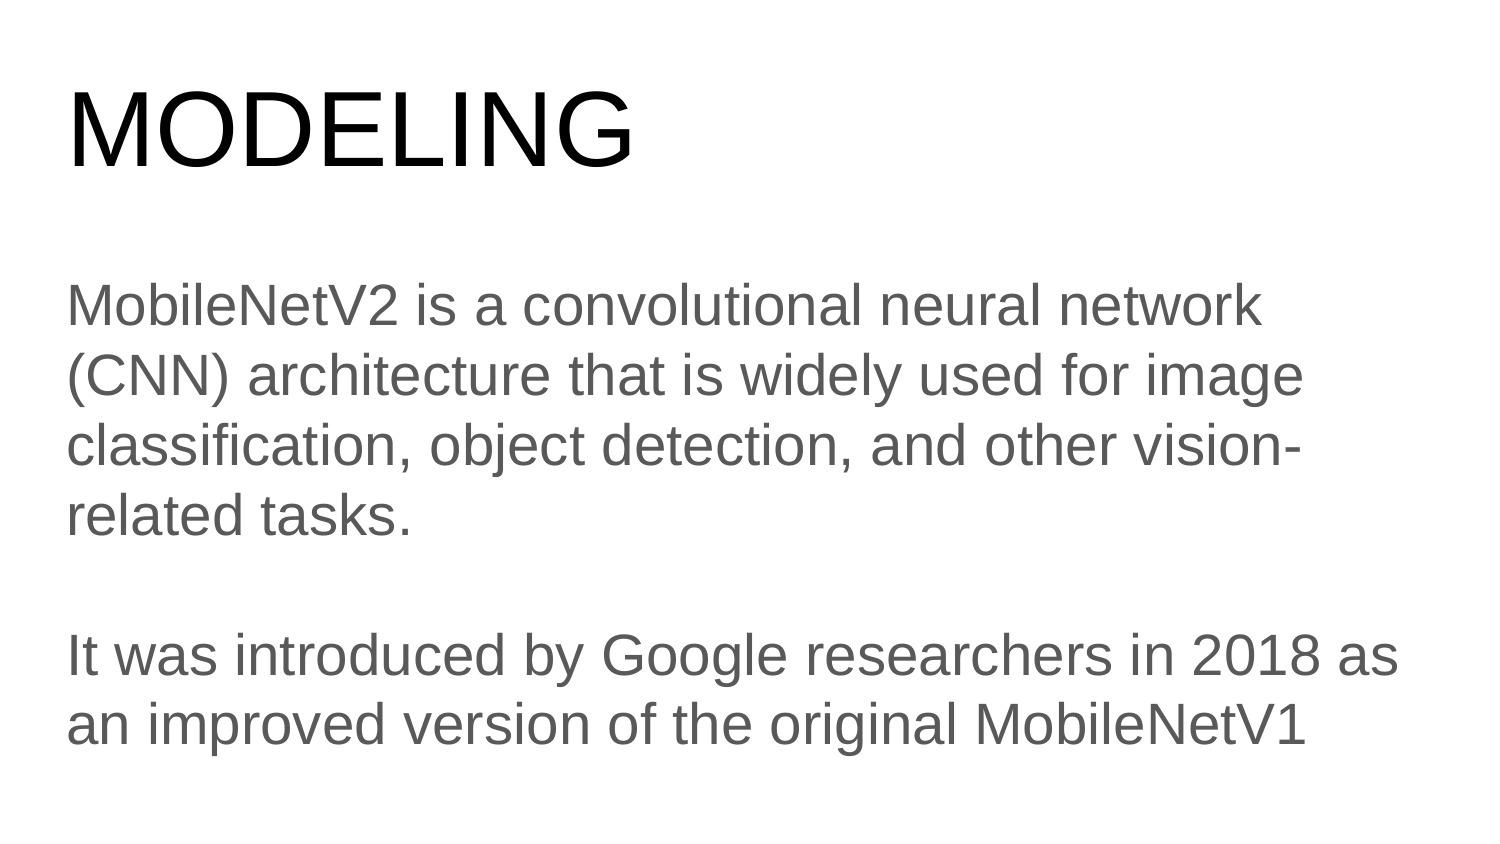

# MODELING
MobileNetV2 is a convolutional neural network (CNN) architecture that is widely used for image classification, object detection, and other vision-related tasks.

It was introduced by Google researchers in 2018 as an improved version of the original MobileNetV1